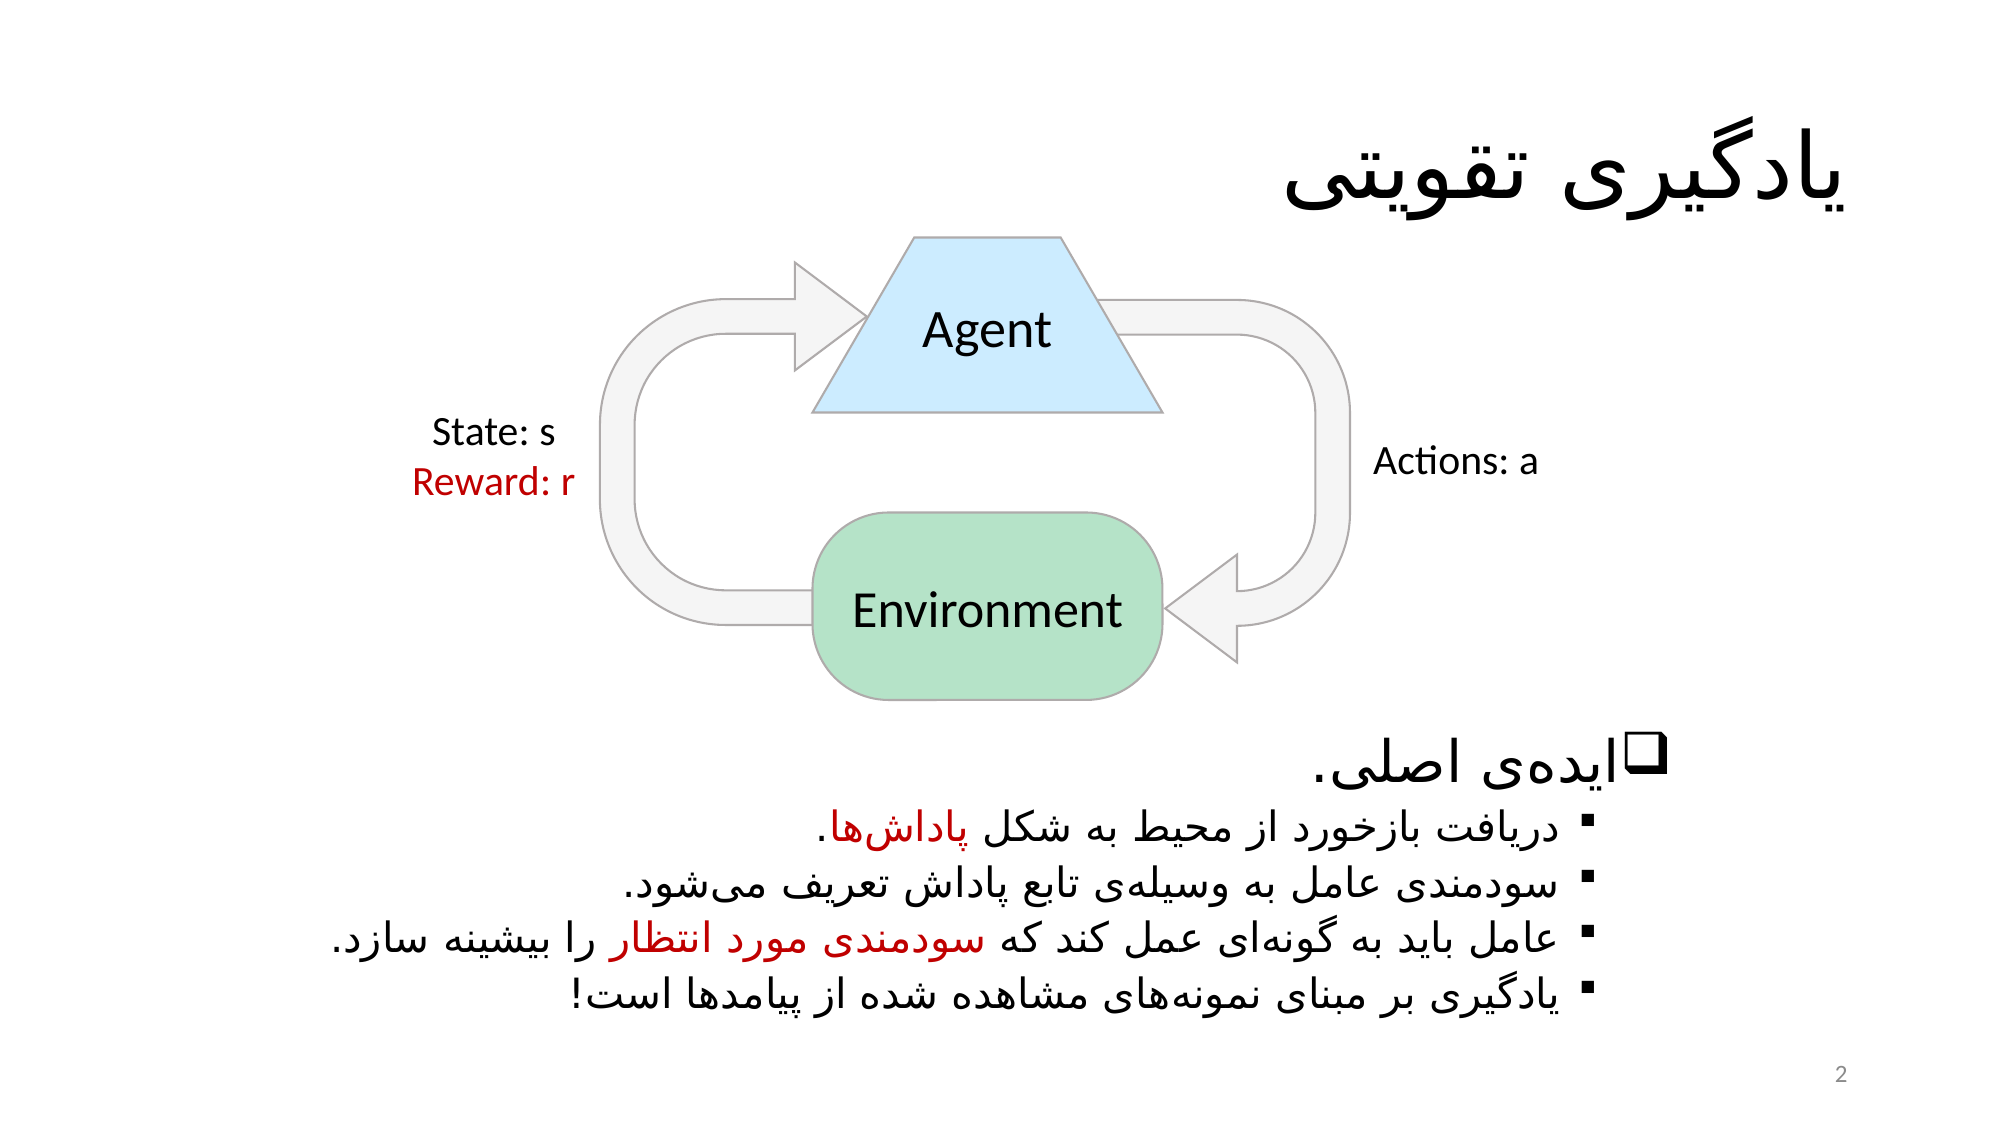

# یادگیری تقویتی

Agent

State: s
Reward: r
Actions: a
Environment
ایده‌ی اصلی.
دریافت بازخورد از محیط به شکل پاداش‌ها.
سودمندی عامل به وسیله‌ی تابع پاداش تعریف می‌شود.
عامل باید به گونه‌ای عمل کند که سودمندی مورد انتظار را بیشینه سازد.
یادگیری بر مبنای نمونه‌های مشاهده شده از پیامدها است!
2